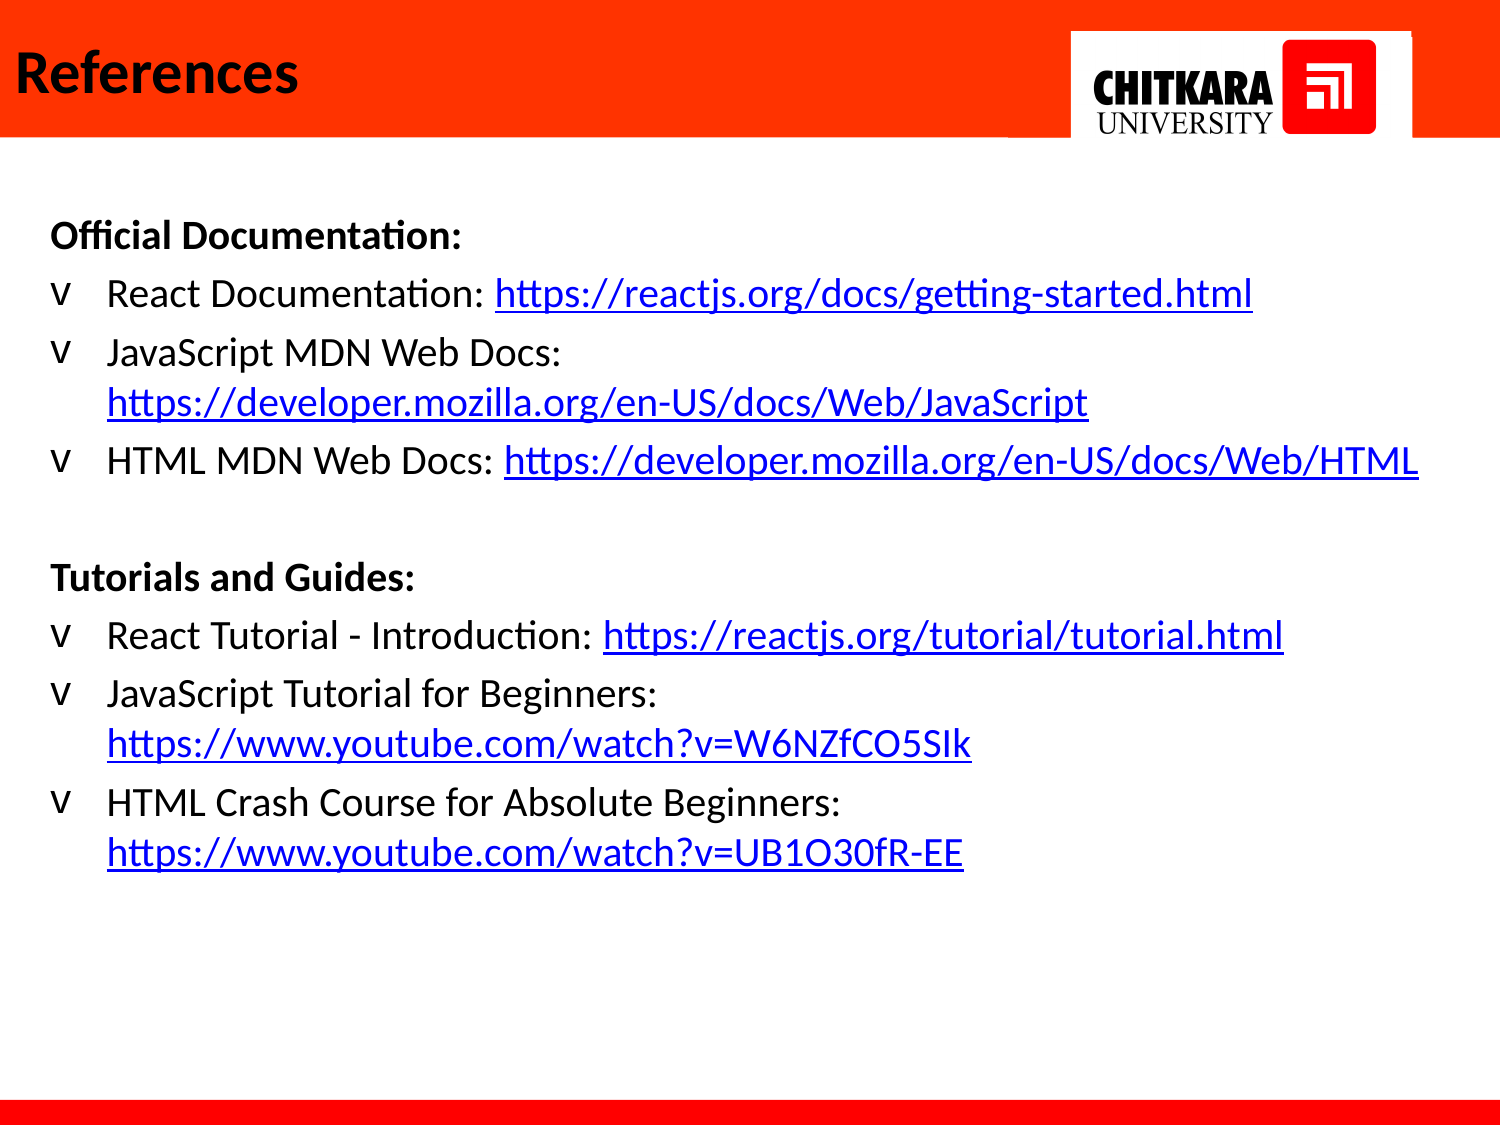

# References
Official Documentation:
React Documentation: https://reactjs.org/docs/getting-started.html
JavaScript MDN Web Docs: https://developer.mozilla.org/en-US/docs/Web/JavaScript
HTML MDN Web Docs: https://developer.mozilla.org/en-US/docs/Web/HTML

Tutorials and Guides:
React Tutorial - Introduction: https://reactjs.org/tutorial/tutorial.html
JavaScript Tutorial for Beginners: https://www.youtube.com/watch?v=W6NZfCO5SIk
HTML Crash Course for Absolute Beginners: https://www.youtube.com/watch?v=UB1O30fR-EE